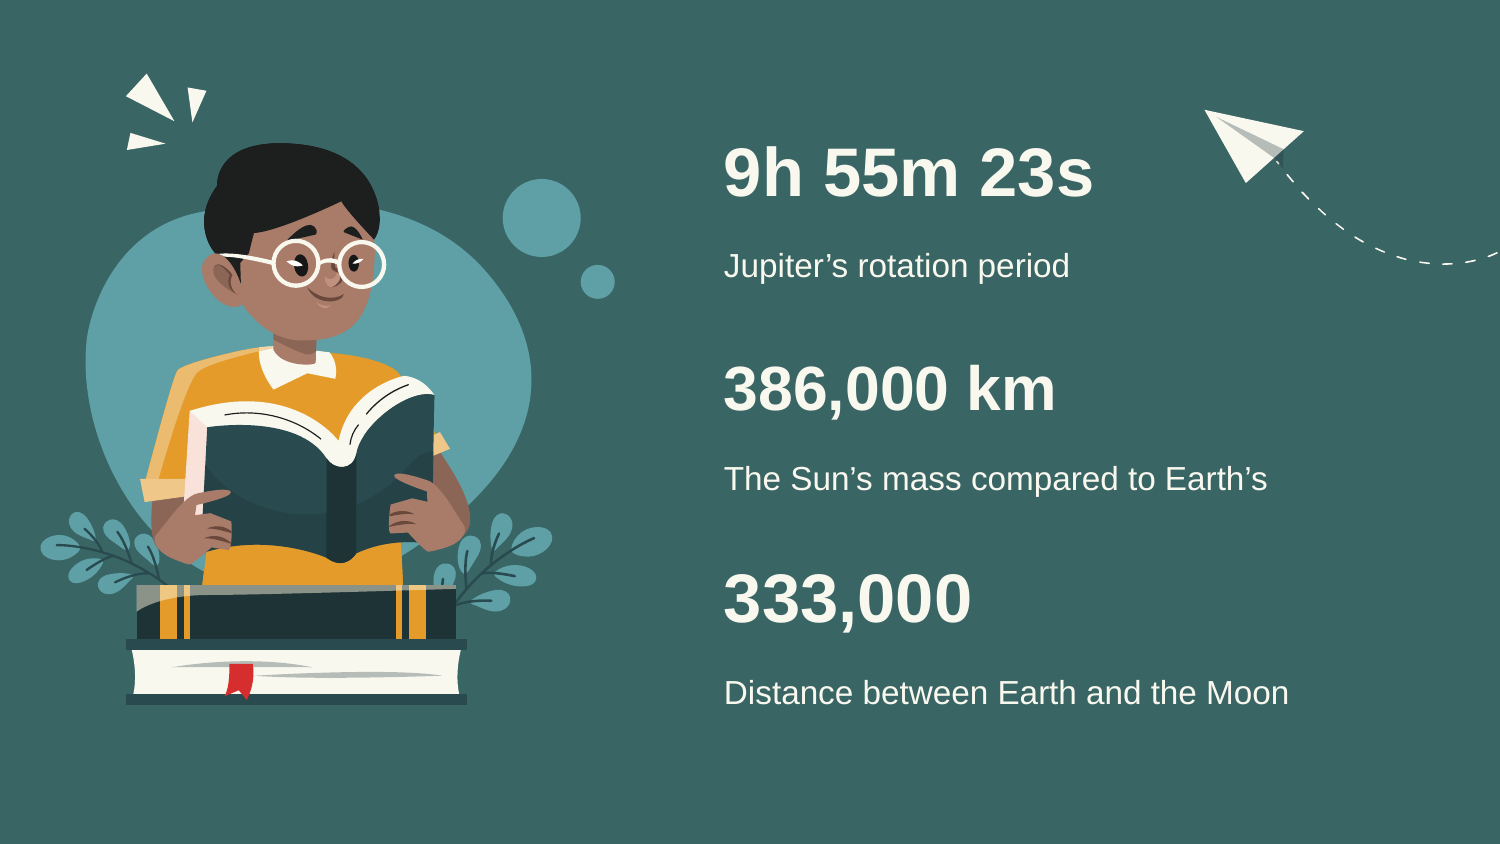

# 9h 55m 23s
Jupiter’s rotation period
386,000 km
The Sun’s mass compared to Earth’s
333,000
Distance between Earth and the Moon